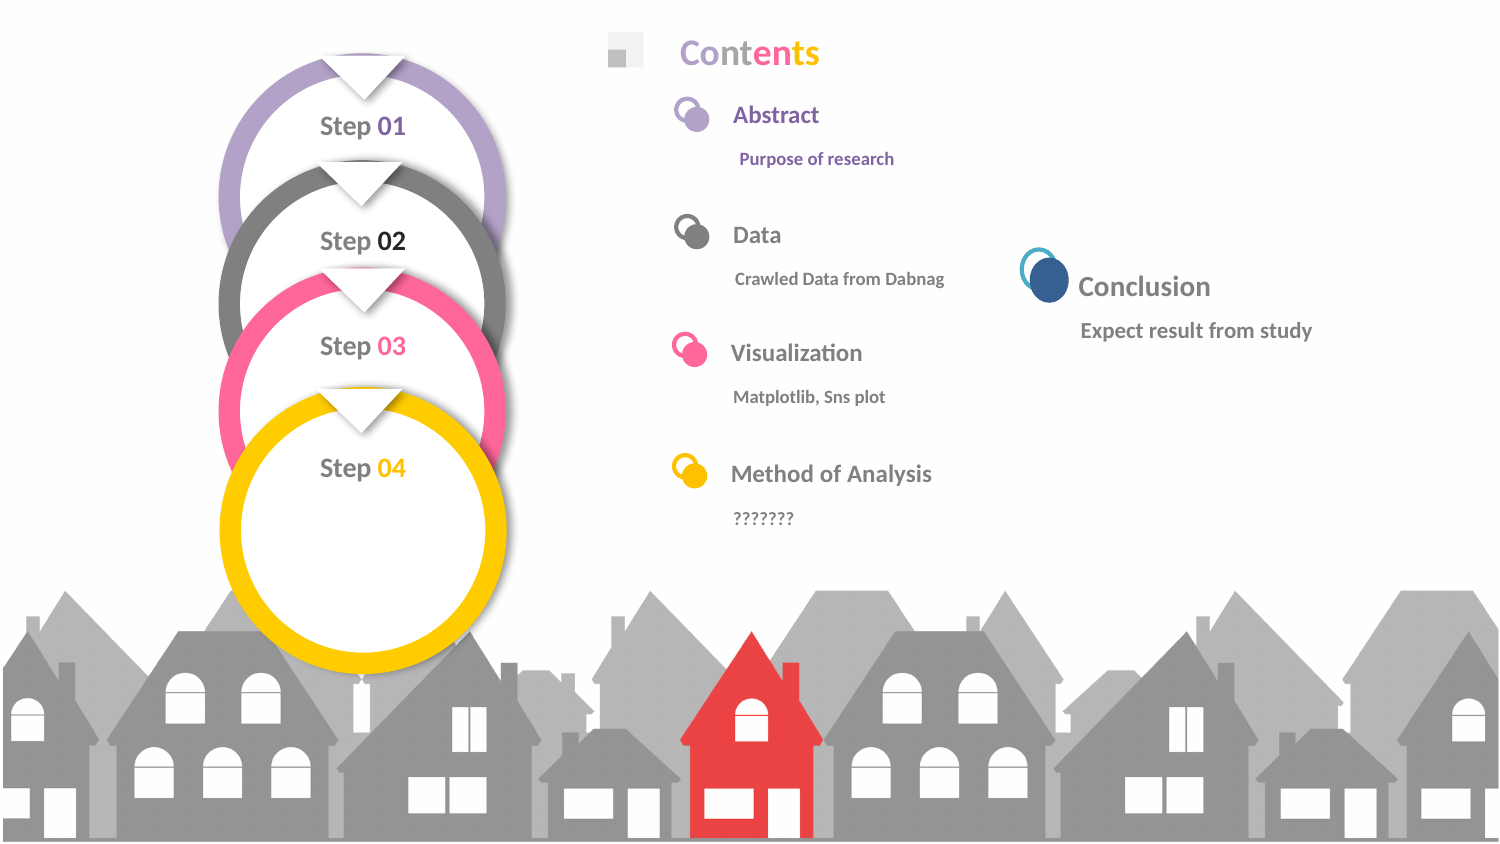

Contents

Abstract

Step 01

 Purpose of research

Data
Step 02

Crawled Data from Dabnag
Conclusion

Expect result from study
Step 03
Visualization

Matplotlib, Sns plot

Step 04
Method of Analysis

???????